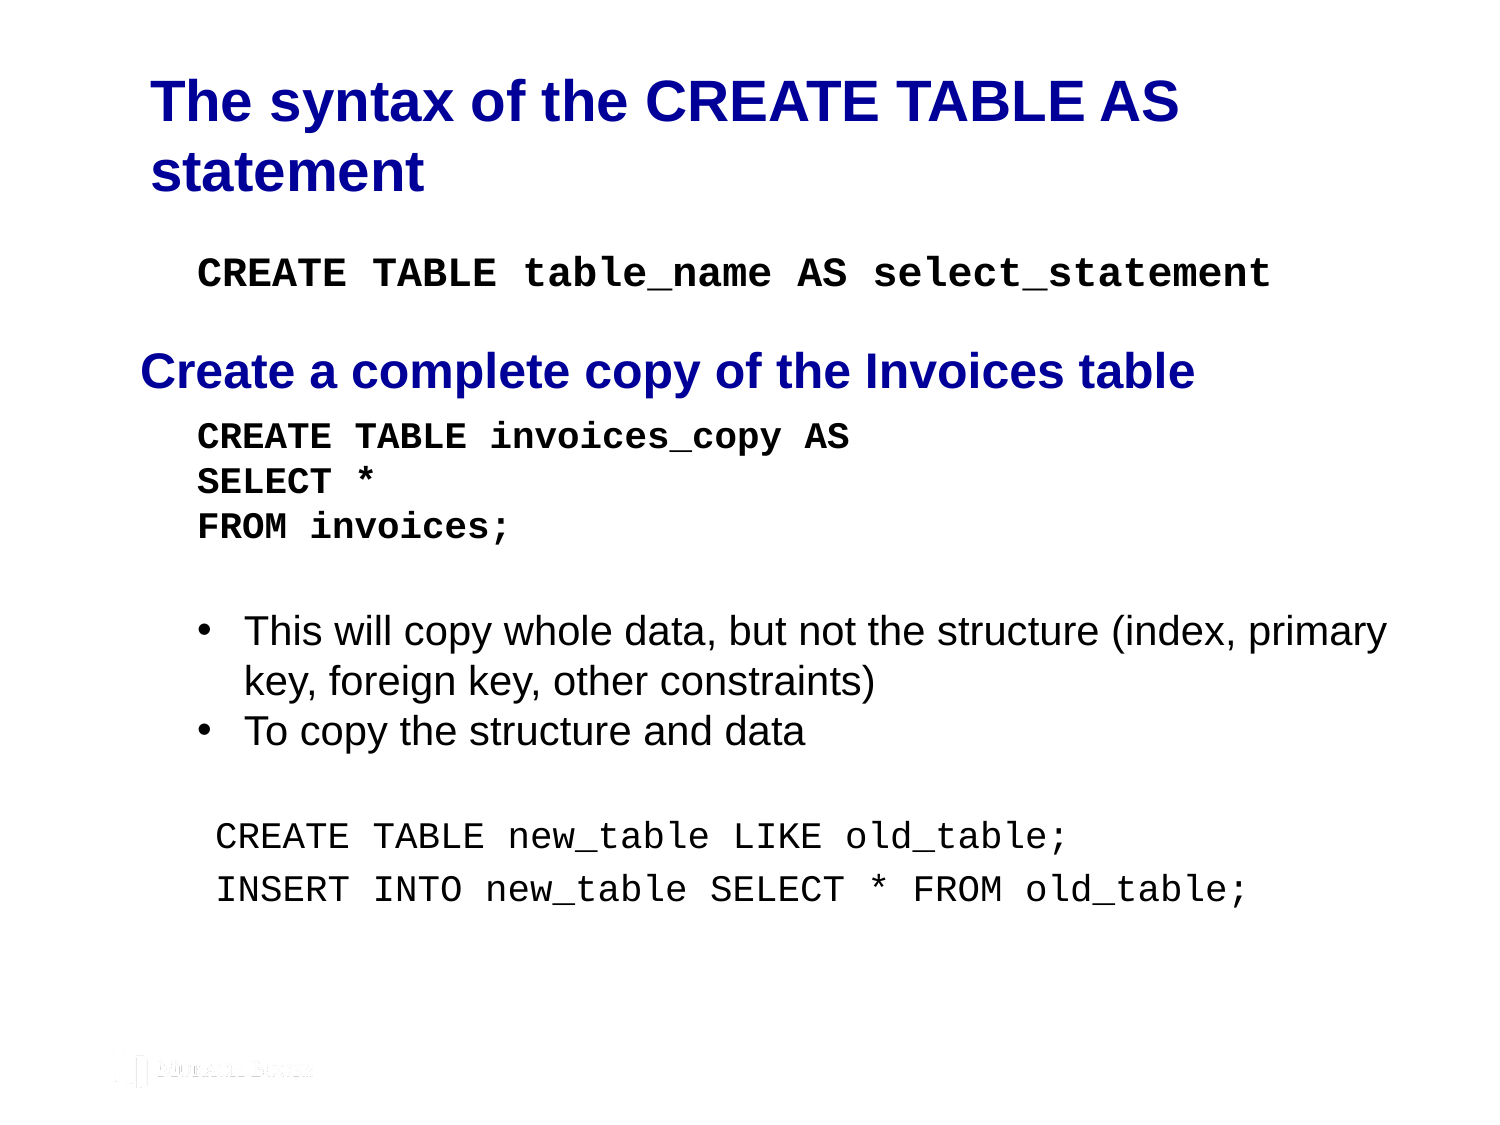

# The syntax of the CREATE TABLE AS statement
CREATE TABLE table_name AS select_statement
Create a complete copy of the Invoices table
CREATE TABLE invoices_copy AS
SELECT *
FROM invoices;

This will copy whole data, but not the structure (index, primary key, foreign key, other constraints)
To copy the structure and data

CREATE TABLE new_table LIKE old_table;
INSERT INTO new_table SELECT * FROM old_table;
© 2019, Mike Murach & Associates, Inc.
Murach’s MySQL 3rd Edition

C5, Slide 191